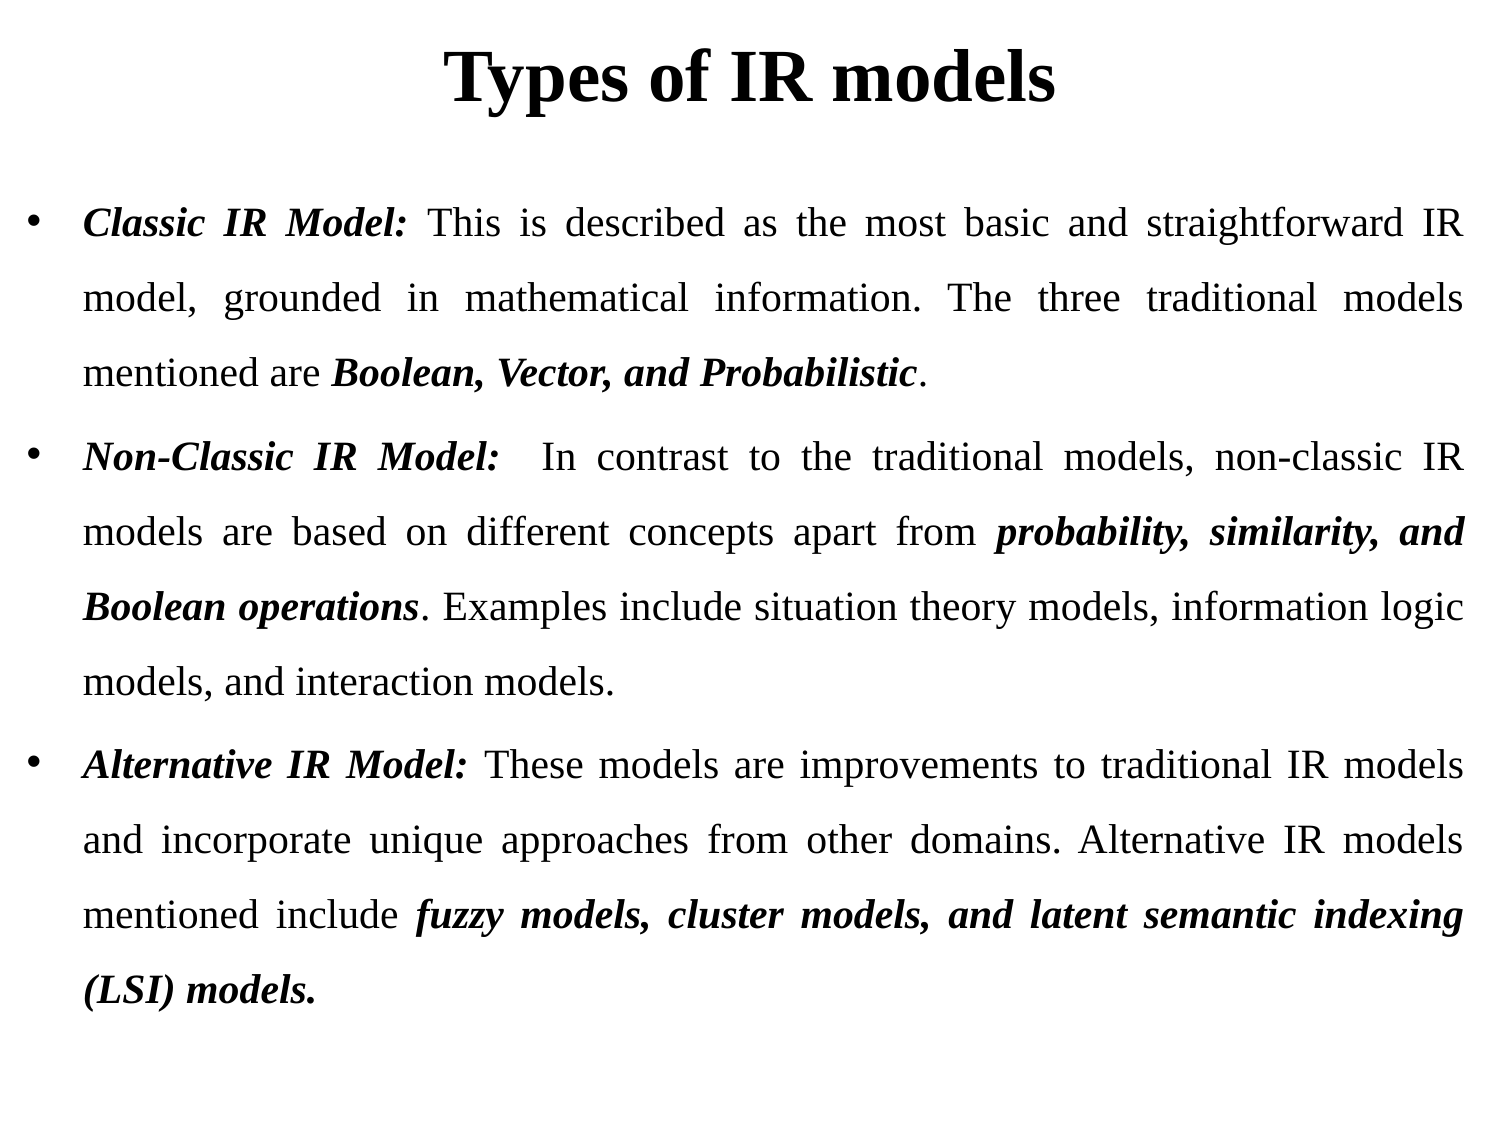

# Types of IR models
Classic IR Model: This is described as the most basic and straightforward IR model, grounded in mathematical information. The three traditional models mentioned are Boolean, Vector, and Probabilistic.
Non-Classic IR Model:  In contrast to the traditional models, non-classic IR models are based on different concepts apart from probability, similarity, and Boolean operations. Examples include situation theory models, information logic models, and interaction models.
Alternative IR Model: These models are improvements to traditional IR models and incorporate unique approaches from other domains. Alternative IR models mentioned include fuzzy models, cluster models, and latent semantic indexing (LSI) models.